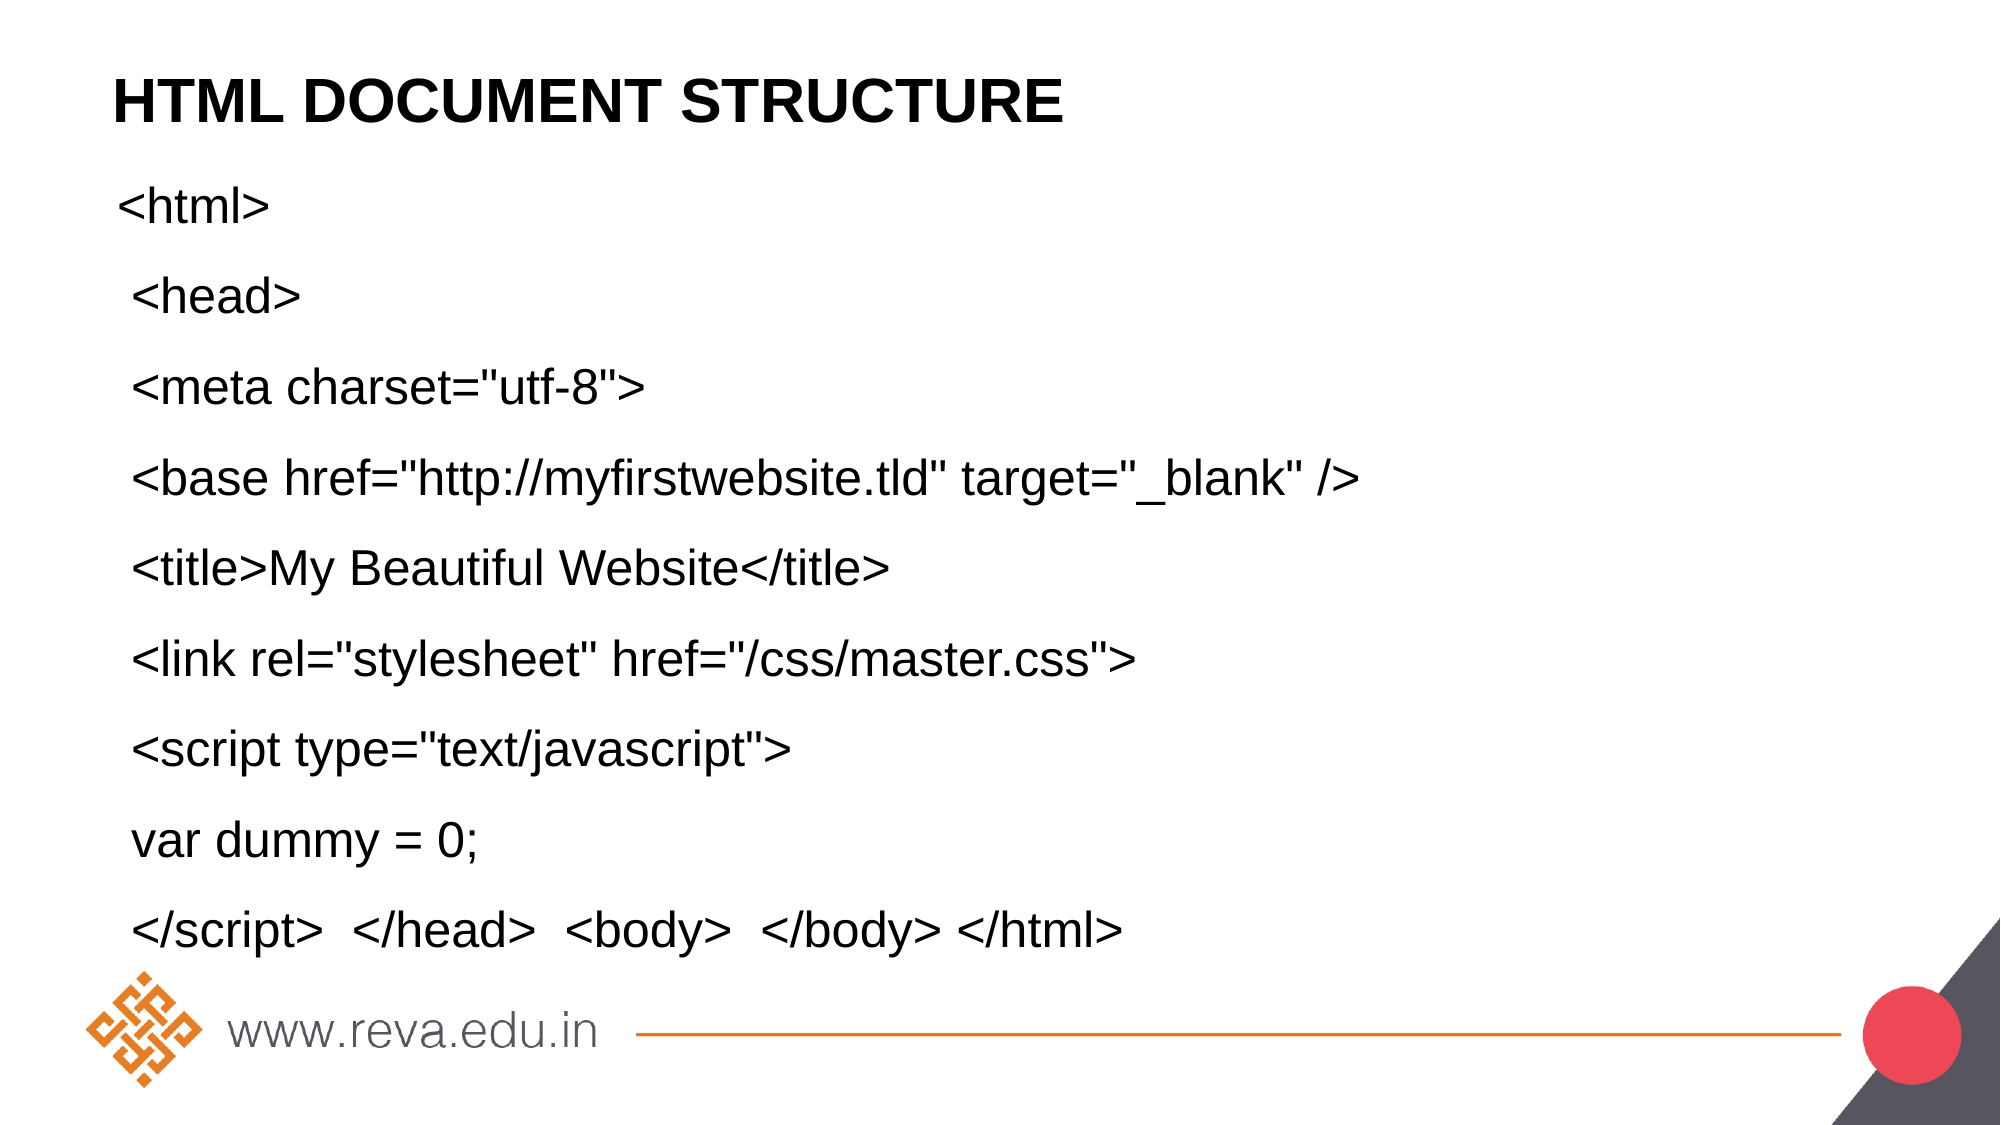

# HTML Document Structure
<html>
 <head>
 <meta charset="utf-8">
 <base href="http://myfirstwebsite.tld" target="_blank" />
 <title>My Beautiful Website</title>
 <link rel="stylesheet" href="/css/master.css">
 <script type="text/javascript">
 var dummy = 0;
 </script>  </head>  <body>  </body> </html>